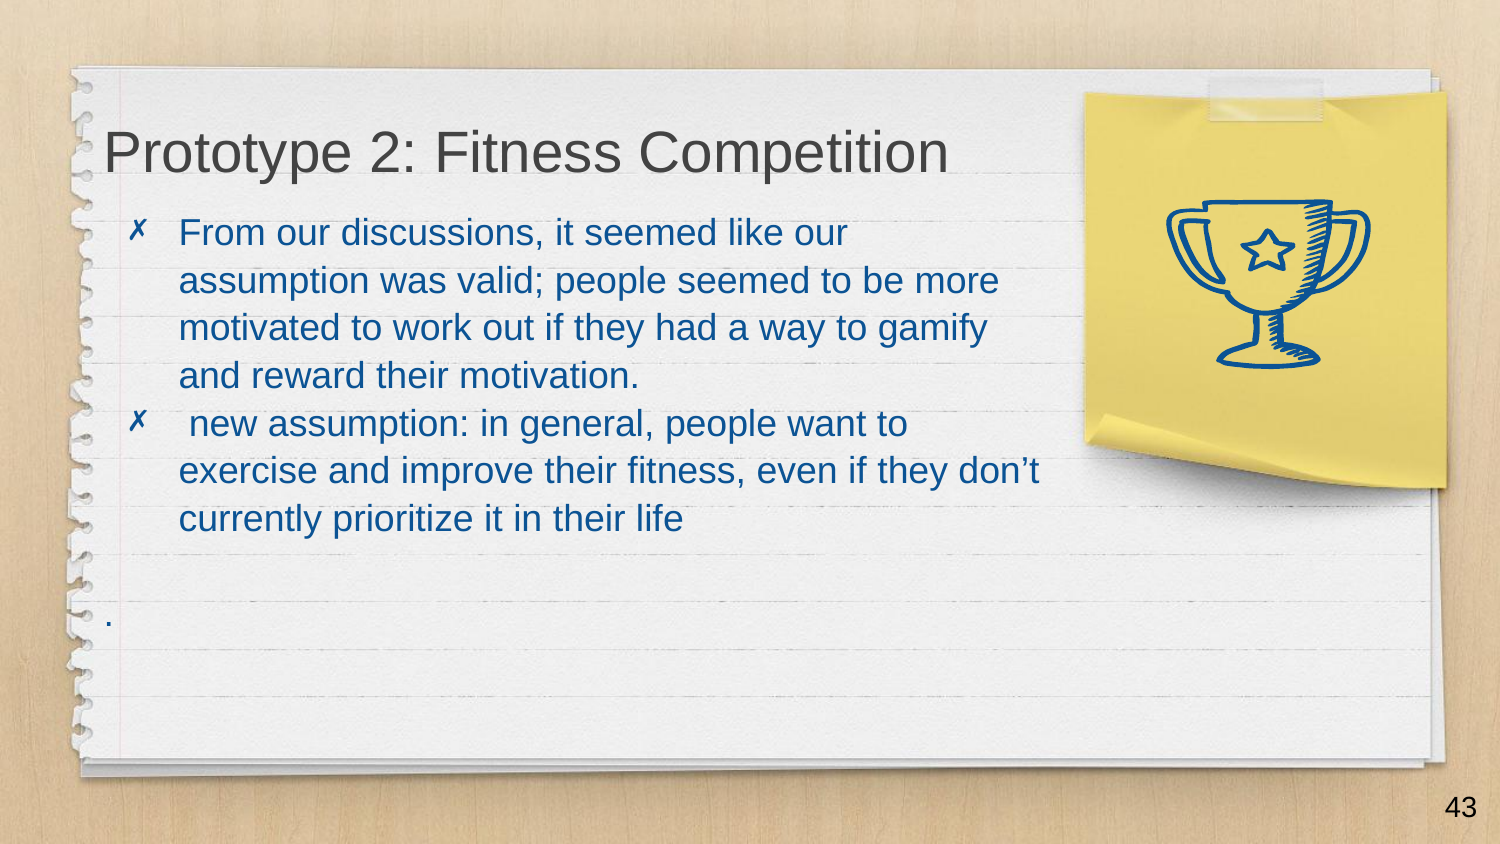

Prototype 2: Fitness Competition
From our discussions, it seemed like our assumption was valid; people seemed to be more motivated to work out if they had a way to gamify and reward their motivation.
 new assumption: in general, people want to exercise and improve their fitness, even if they don’t currently prioritize it in their life
.

43